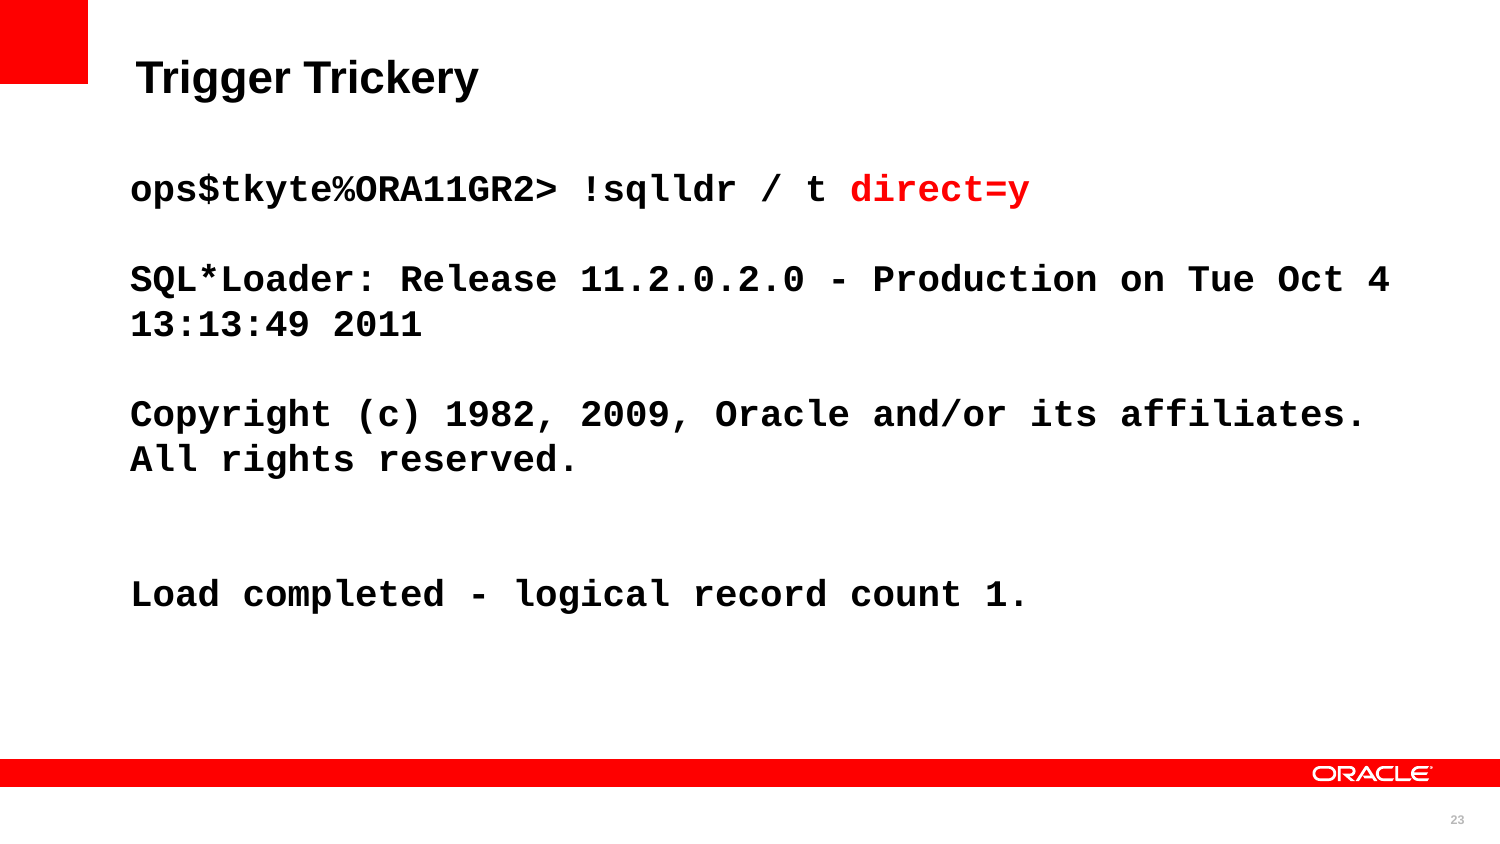

Trigger Trickery
ops$tkyte%ORA11GR2> !sqlldr / t direct=y

SQL*Loader: Release 11.2.0.2.0 - Production on Tue Oct 4 13:13:49 2011

Copyright (c) 1982, 2009, Oracle and/or its affiliates.  All rights reserved.

Load completed - logical record count 1.